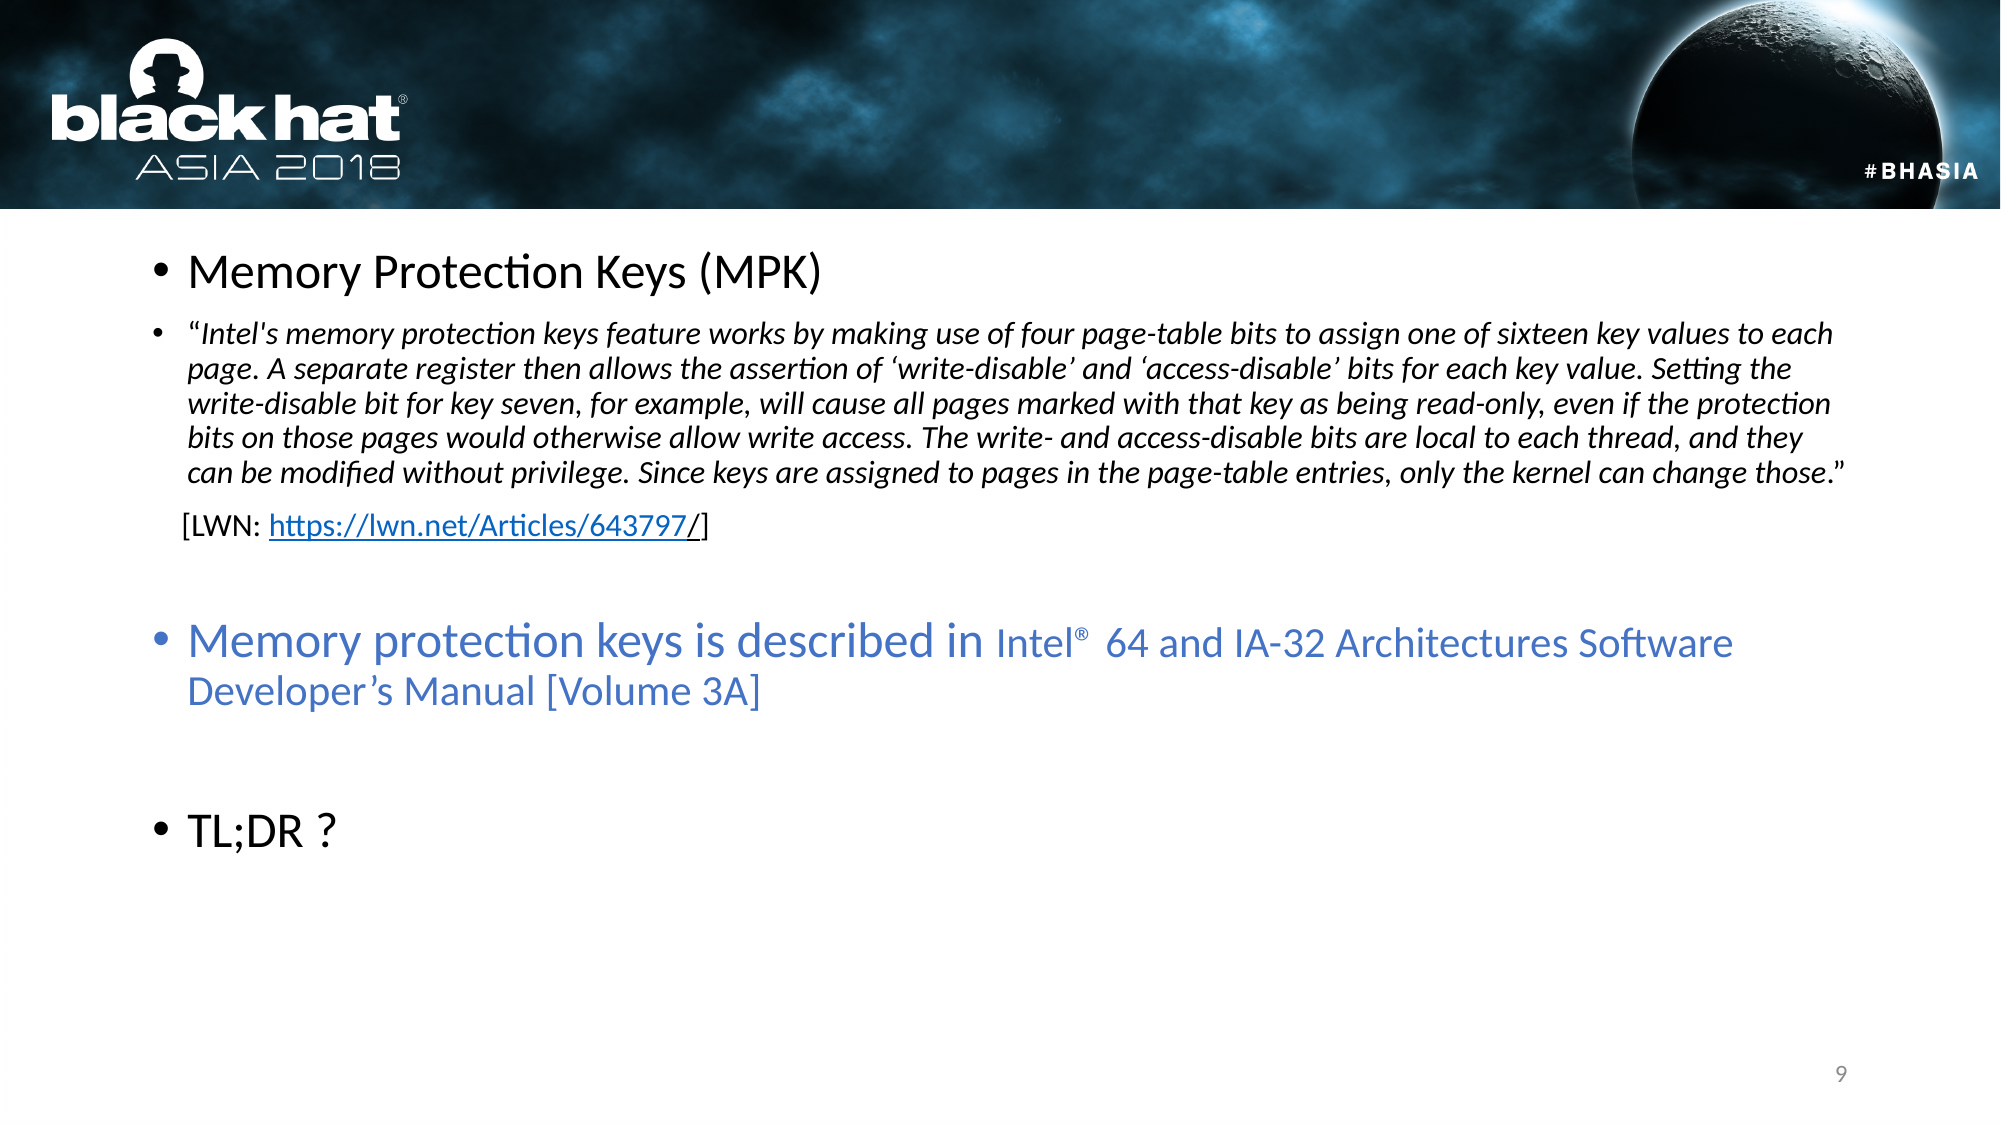

#
Memory Protection Keys (MPK)
“Intel's memory protection keys feature works by making use of four page-table bits to assign one of sixteen key values to each page. A separate register then allows the assertion of ‘write-disable’ and ‘access-disable’ bits for each key value. Setting the write-disable bit for key seven, for example, will cause all pages marked with that key as being read-only, even if the protection bits on those pages would otherwise allow write access. The write- and access-disable bits are local to each thread, and they can be modified without privilege. Since keys are assigned to pages in the page-table entries, only the kernel can change those.”
    [LWN: https://lwn.net/Articles/643797/]

Memory protection keys is described in Intel® 64 and IA-32 Architectures Software Developer’s Manual [Volume 3A]

TL;DR ?

9